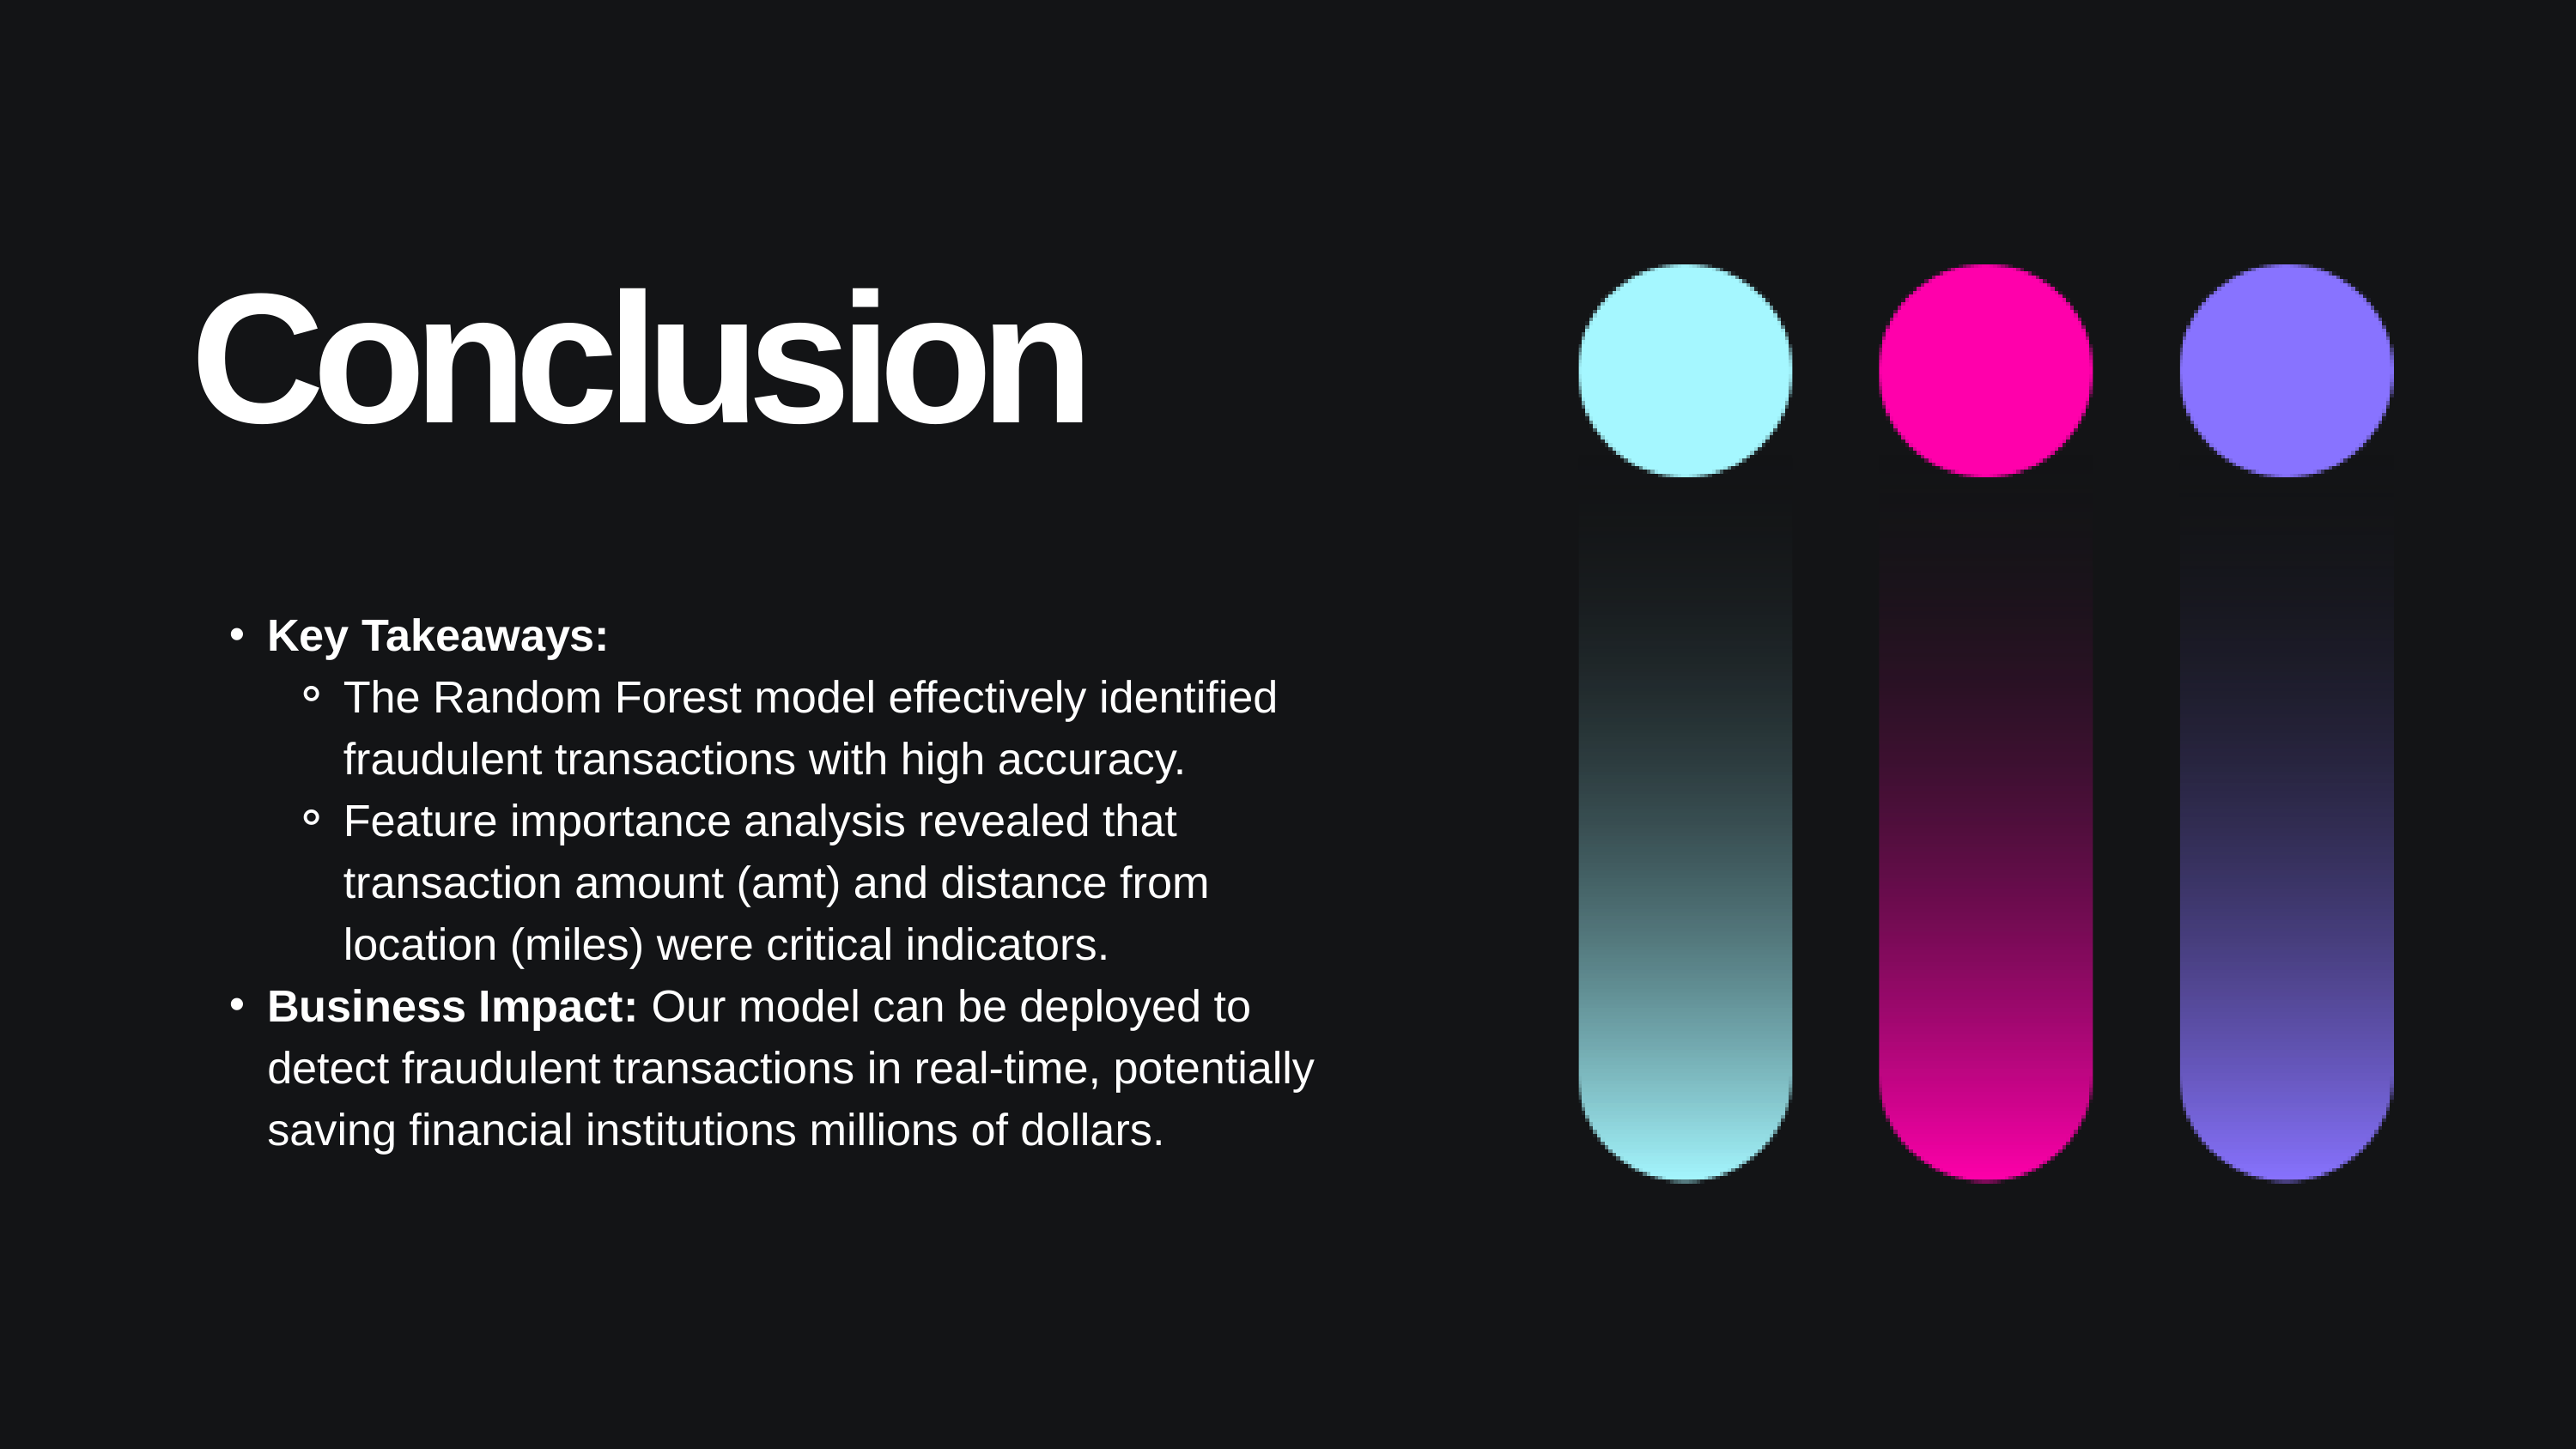

Conclusion
Key Takeaways:
The Random Forest model effectively identified fraudulent transactions with high accuracy.
Feature importance analysis revealed that transaction amount (amt) and distance from location (miles) were critical indicators.
Business Impact: Our model can be deployed to detect fraudulent transactions in real-time, potentially saving financial institutions millions of dollars.